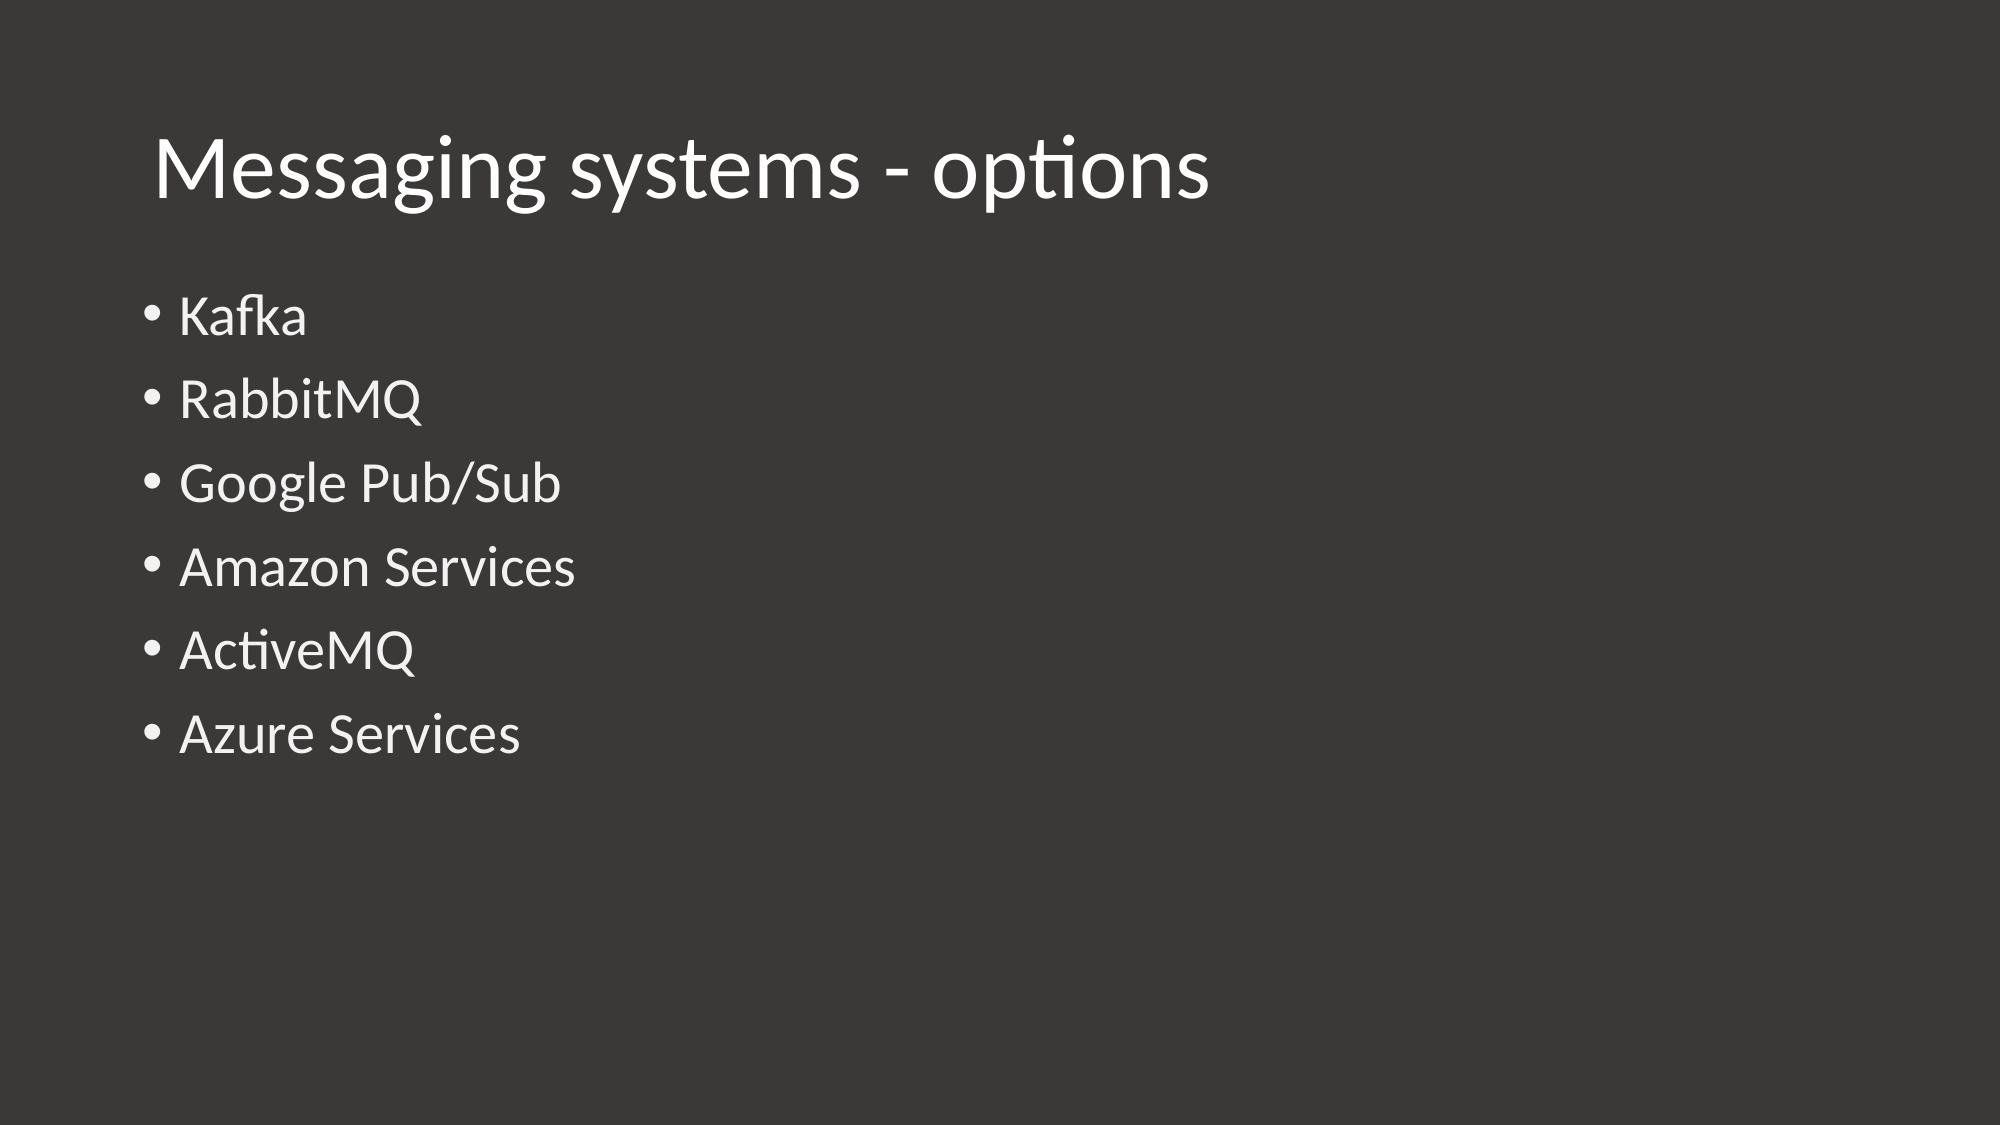

# Messaging systems - options
Kafka
RabbitMQ
Google Pub/Sub
Amazon Services
ActiveMQ
Azure Services